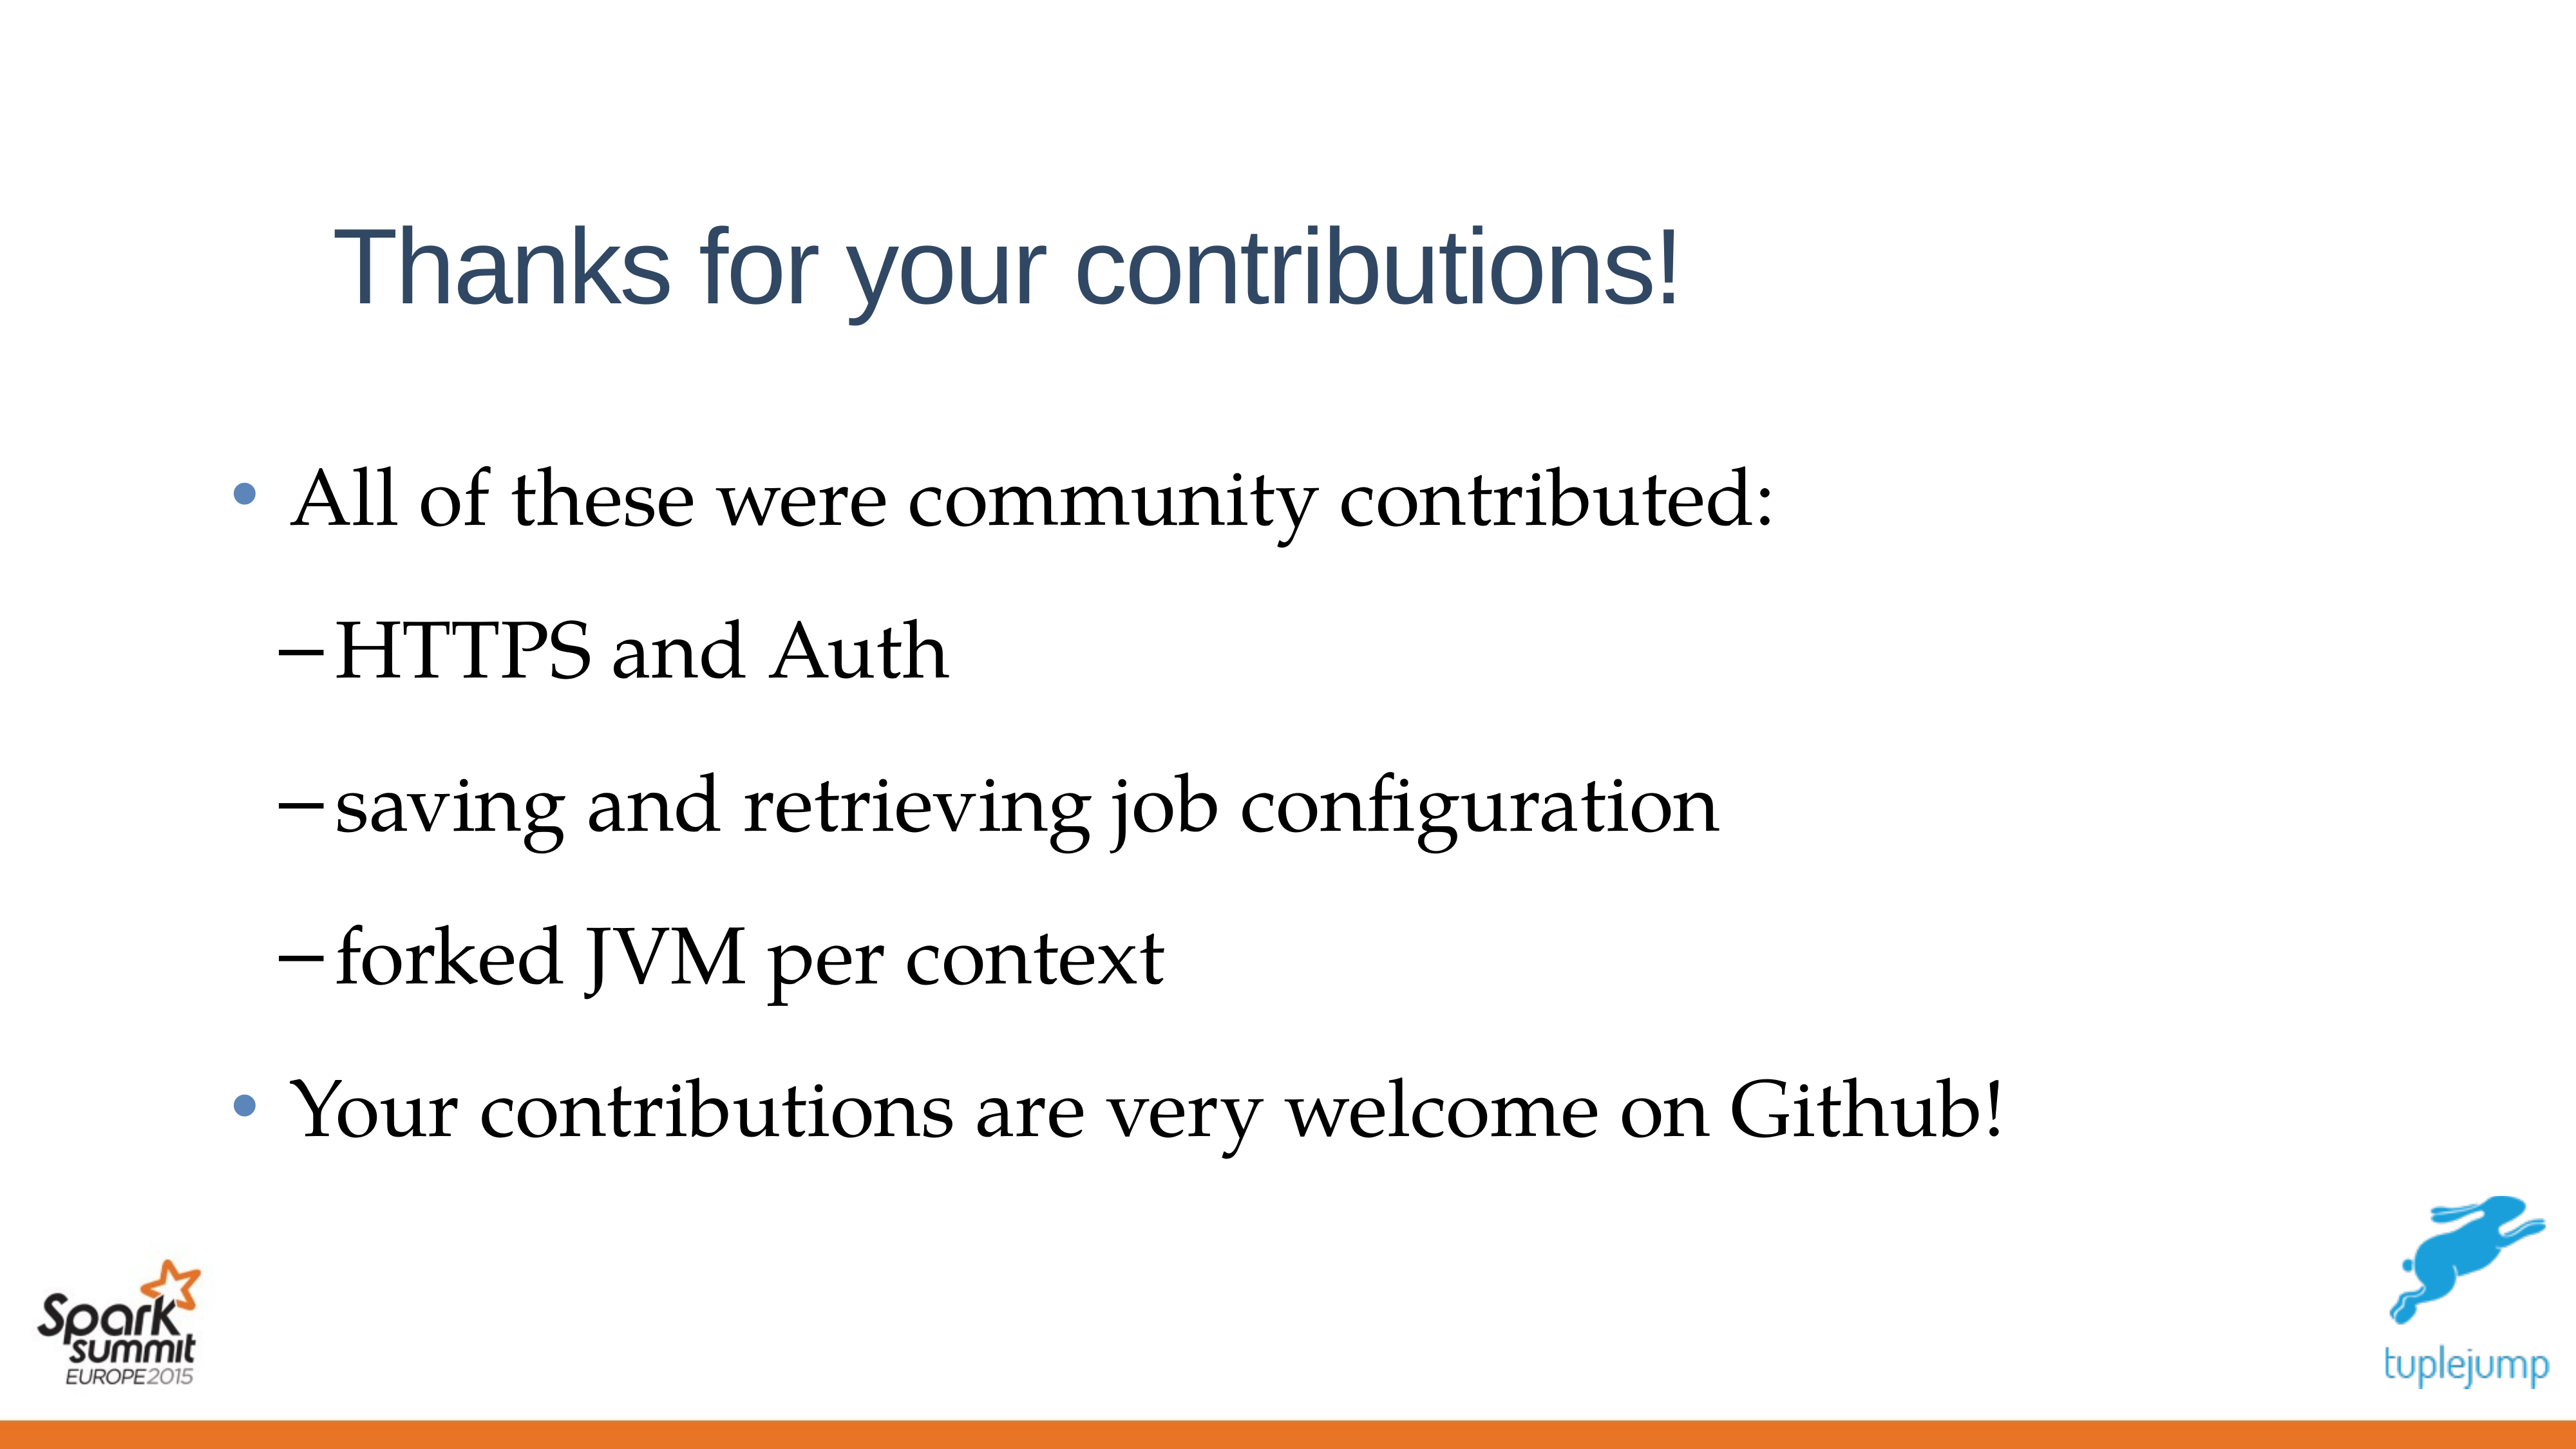

62
# Thanks for your contributions!
All of these were community contributed:
HTTPS and Auth
saving and retrieving job configuration
forked JVM per context
Your contributions are very welcome on Github!